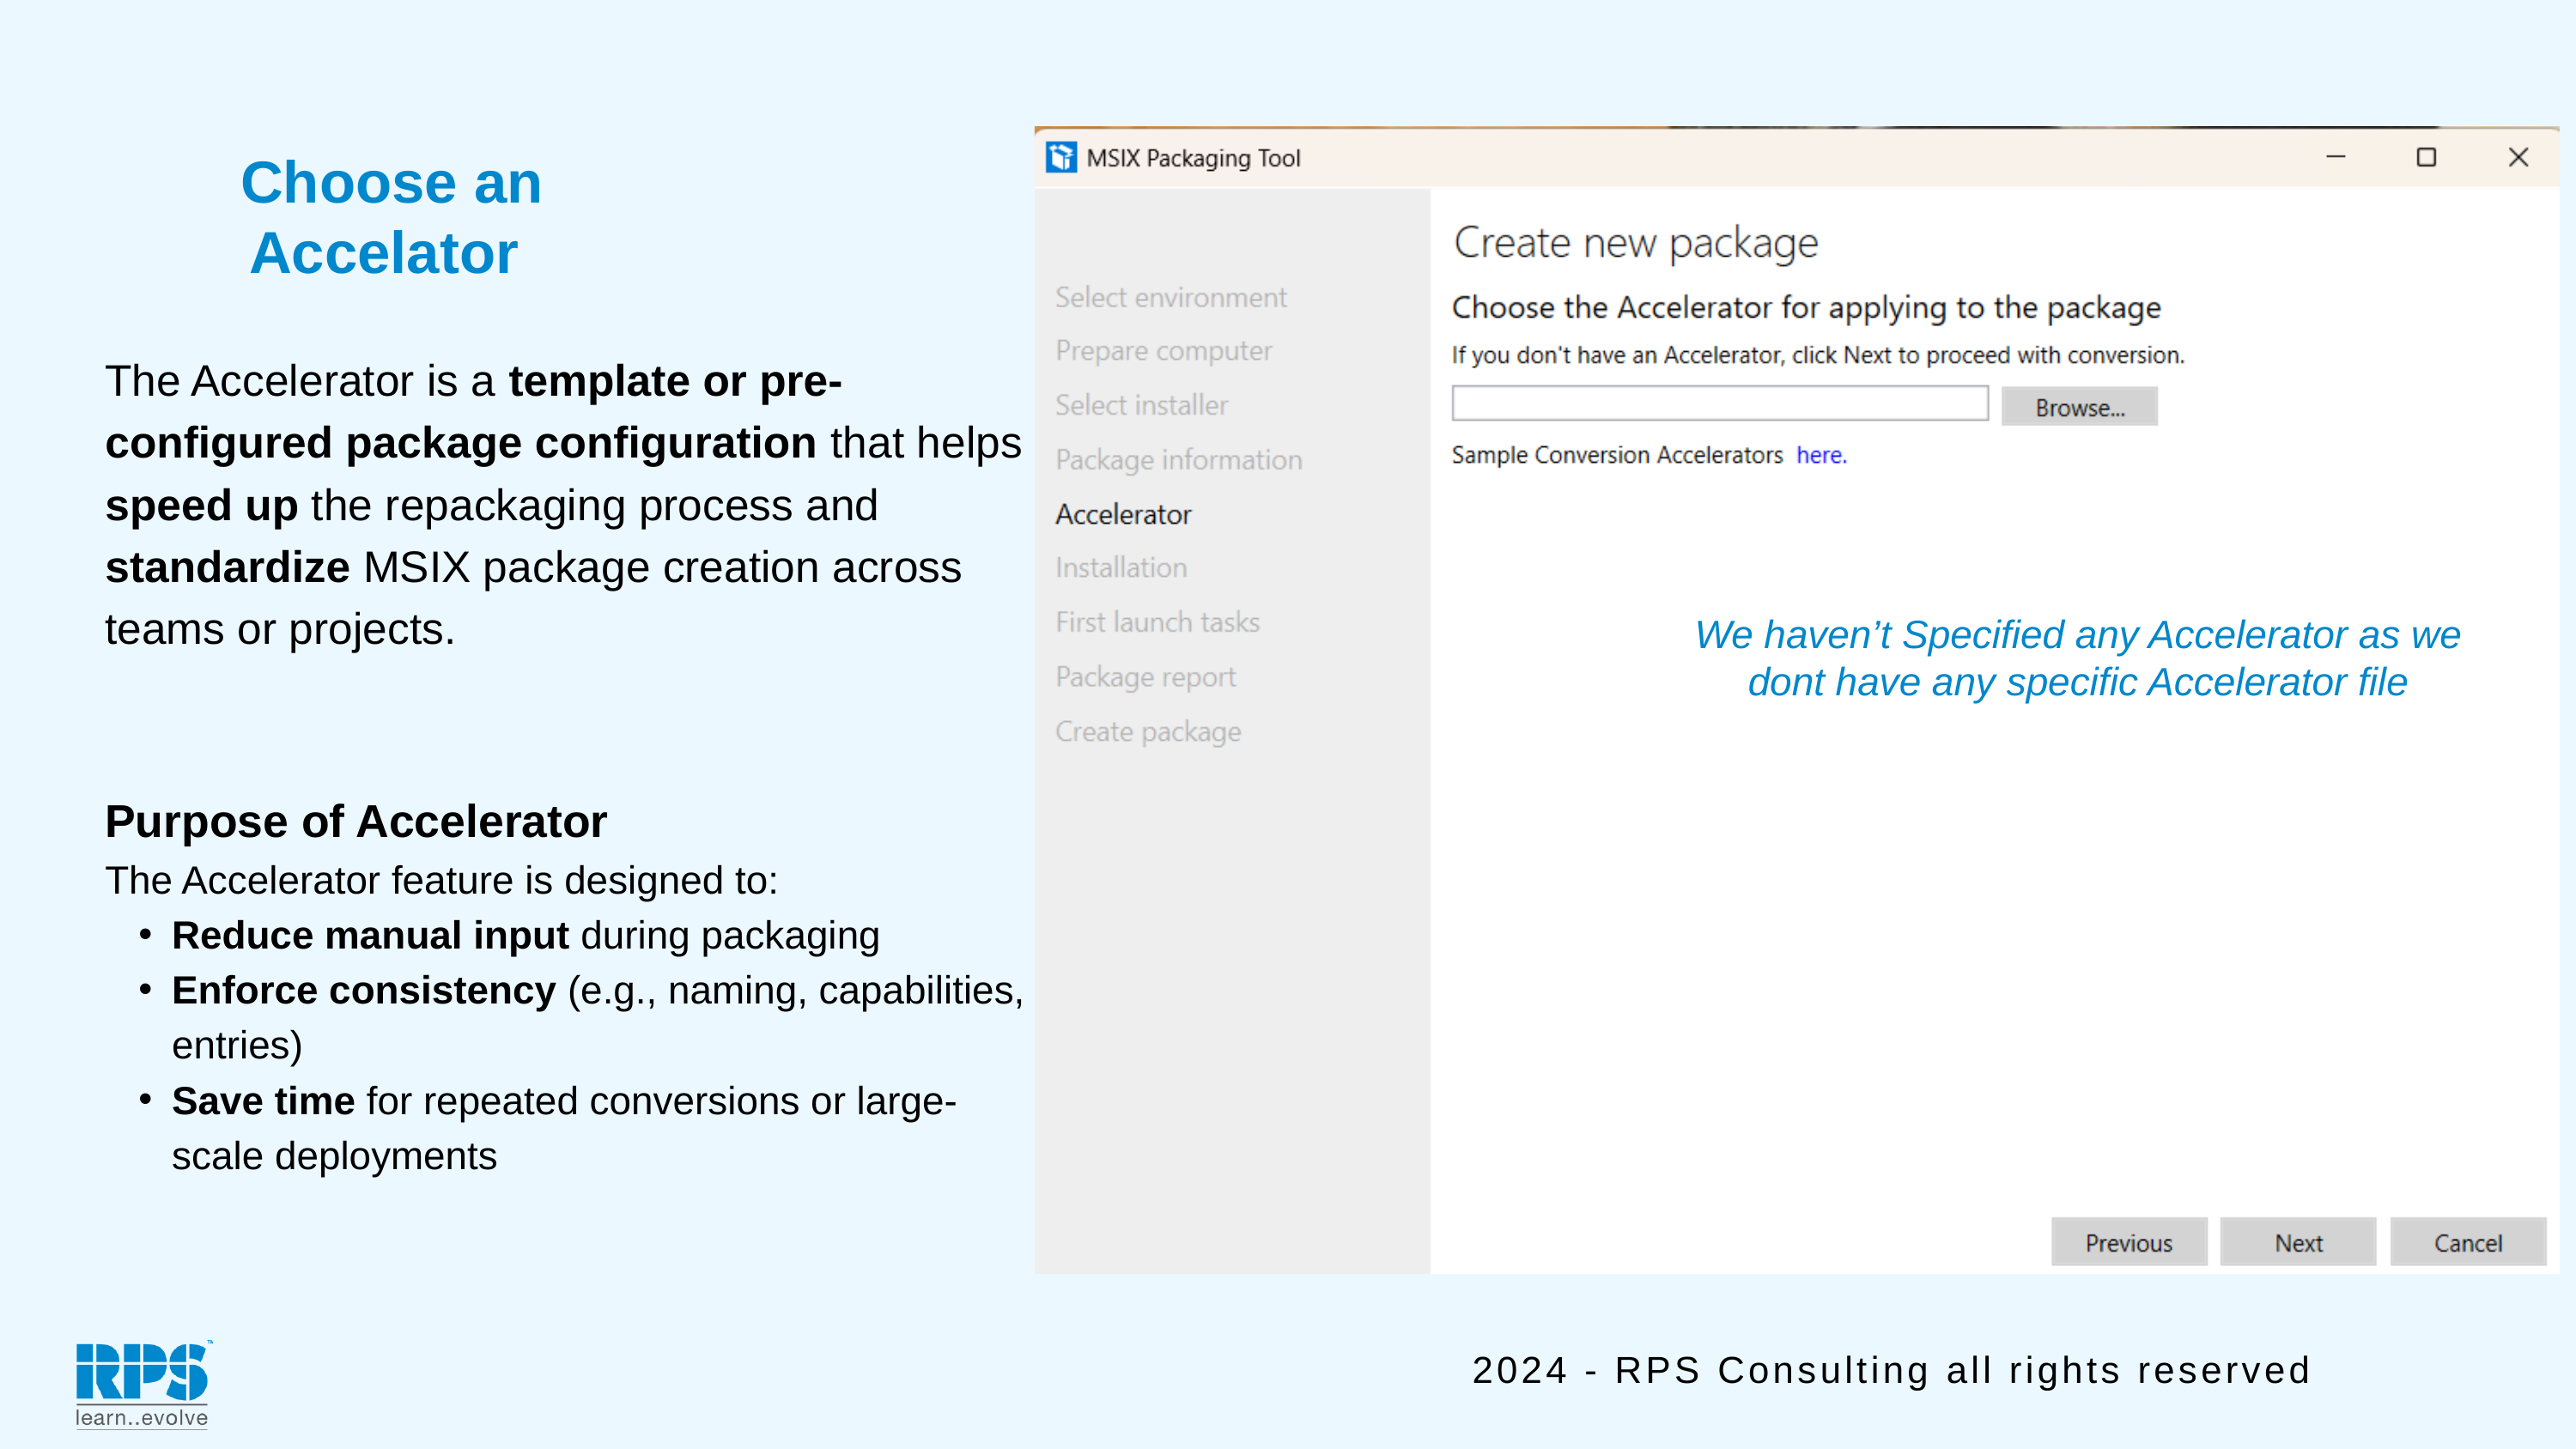

Choose an Accelator

The Accelerator is a template or pre-configured package configuration that helps speed up the repackaging process and standardize MSIX package creation across teams or projects.

Purpose of Accelerator
The Accelerator feature is designed to:
Reduce manual input during packaging
Enforce consistency (e.g., naming, capabilities, entries)
Save time for repeated conversions or large-scale deployments
We haven’t Specified any Accelerator as we dont have any specific Accelerator file

2024 - RPS Consulting all rights reserved